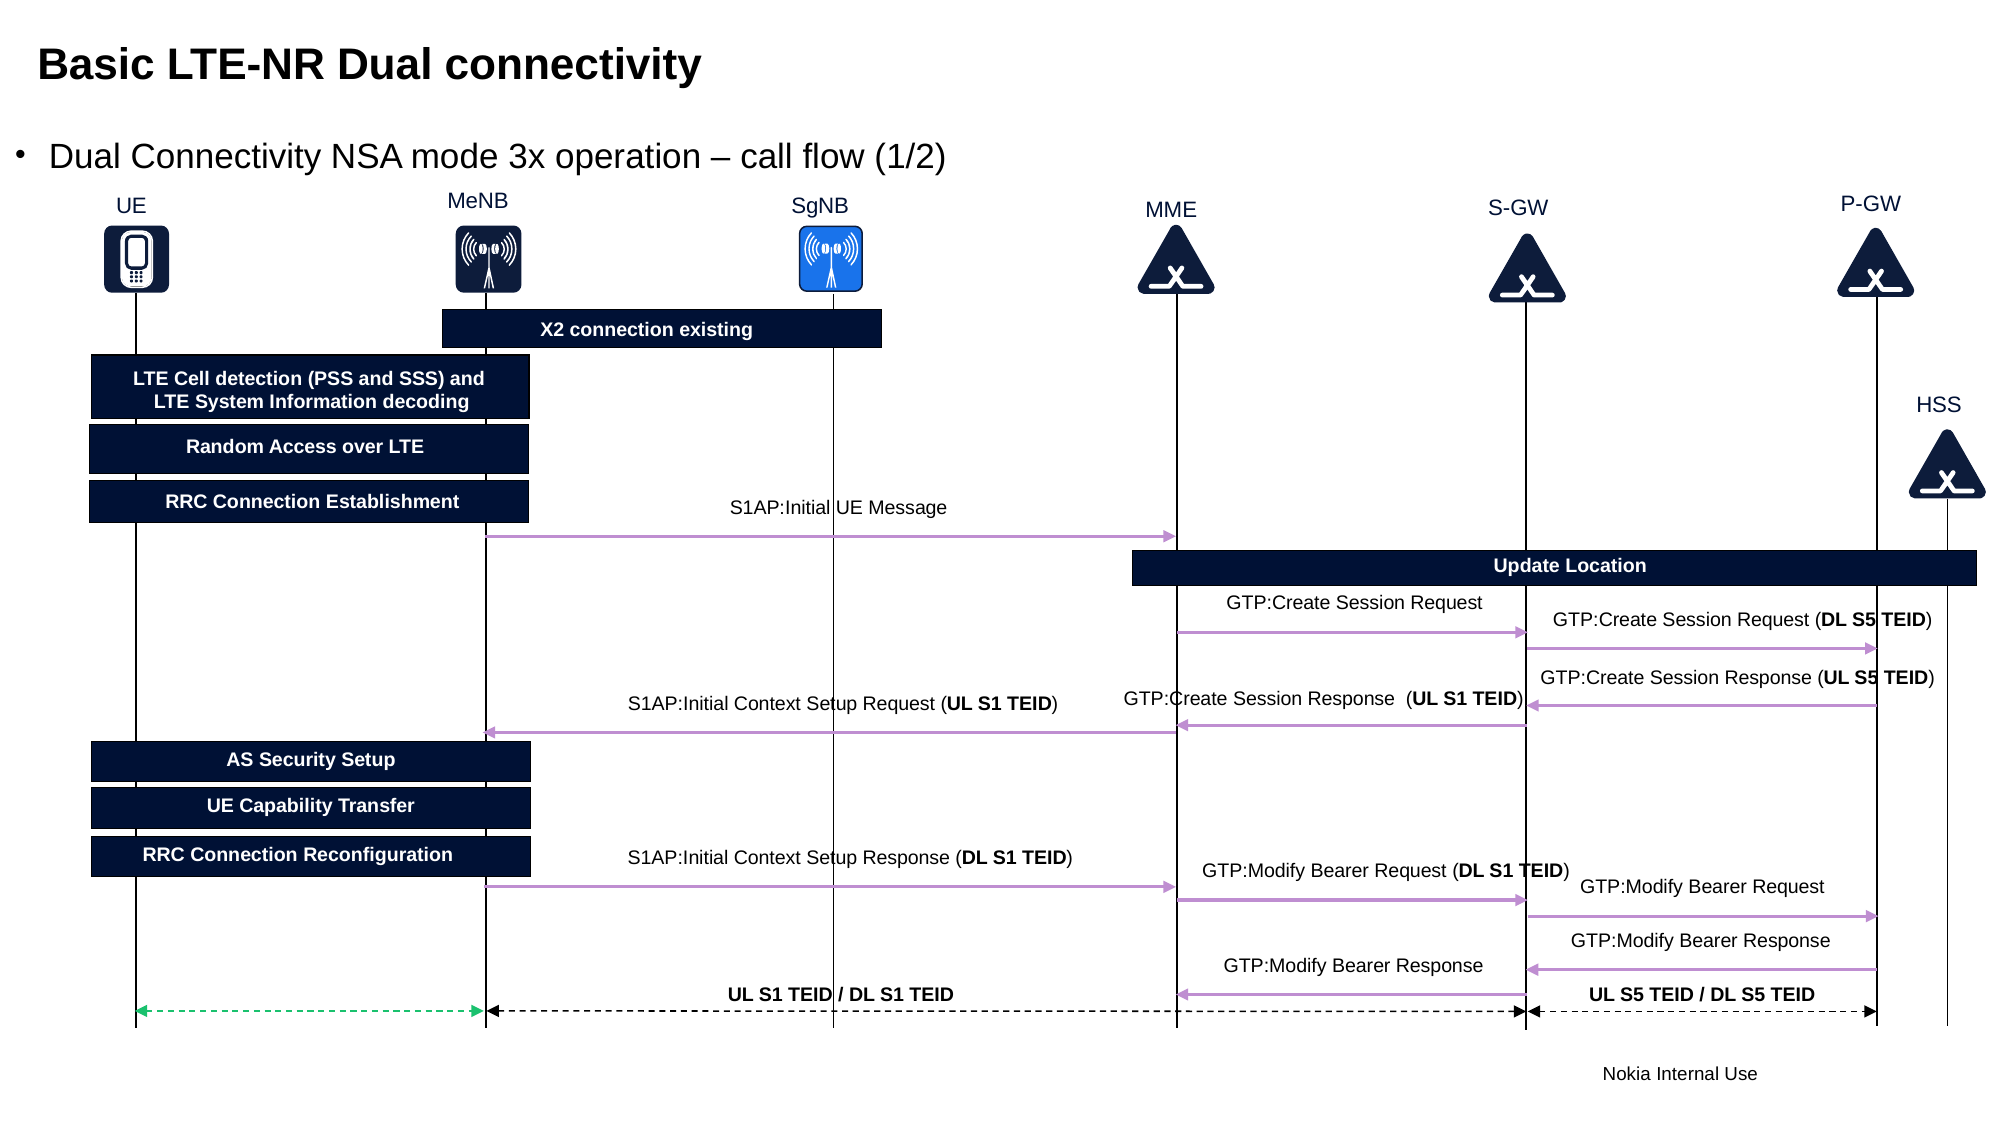

Basic LTE-NR Dual connectivity
Dual Connectivity NSA mode 3x operation – call flow (1/2)
MeNB
P-GW
SgNB
UE
S-GW
MME

X2 connection existing

LTE Cell detection (PSS and SSS) and
LTE System Information decoding
HSS

Random Access over LTE

RRC Connection Establishment
S1AP:Initial UE Message
Update Location

GTP:Create Session Request
GTP:Create Session Request (DL S5 TEID)
GTP:Create Session Response (UL S5 TEID)
GTP:Create Session Response  (UL S1 TEID)
S1AP:Initial Context Setup Request (UL S1 TEID)
AS Security Setup

UE Capability Transfer

RRC Connection Reconfiguration

S1AP:Initial Context Setup Response (DL S1 TEID)
GTP:Modify Bearer Request (DL S1 TEID)
GTP:Modify Bearer Request
GTP:Modify Bearer Response
GTP:Modify Bearer Response
UL S1 TEID / DL S1 TEID
UL S5 TEID / DL S5 TEID
Nokia Internal Use